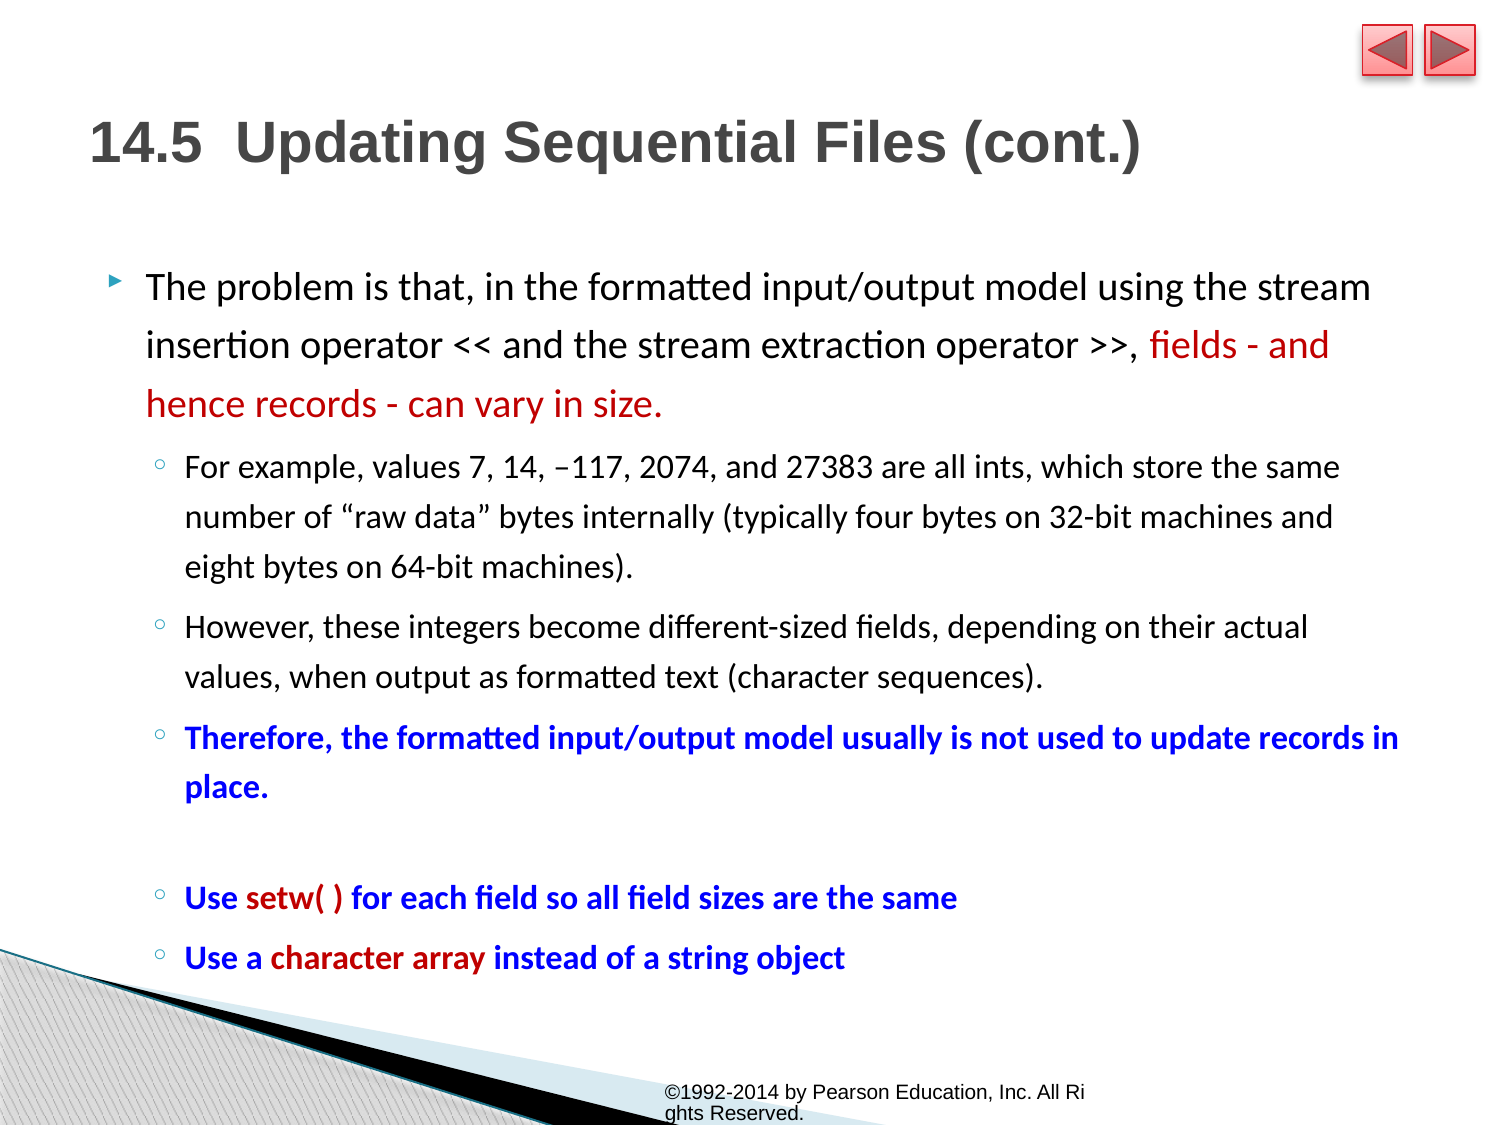

# 14.5  Updating Sequential Files (cont.)
The problem is that, in the formatted input/output model using the stream insertion operator << and the stream extraction operator >>, fields - and hence records - can vary in size.
For example, values 7, 14, –117, 2074, and 27383 are all ints, which store the same number of “raw data” bytes internally (typically four bytes on 32-bit machines and eight bytes on 64-bit machines).
However, these integers become different-sized fields, depending on their actual values, when output as formatted text (character sequences).
Therefore, the formatted input/output model usually is not used to update records in place.
Use setw( ) for each field so all field sizes are the same
Use a character array instead of a string object
©1992-2014 by Pearson Education, Inc. All Rights Reserved.